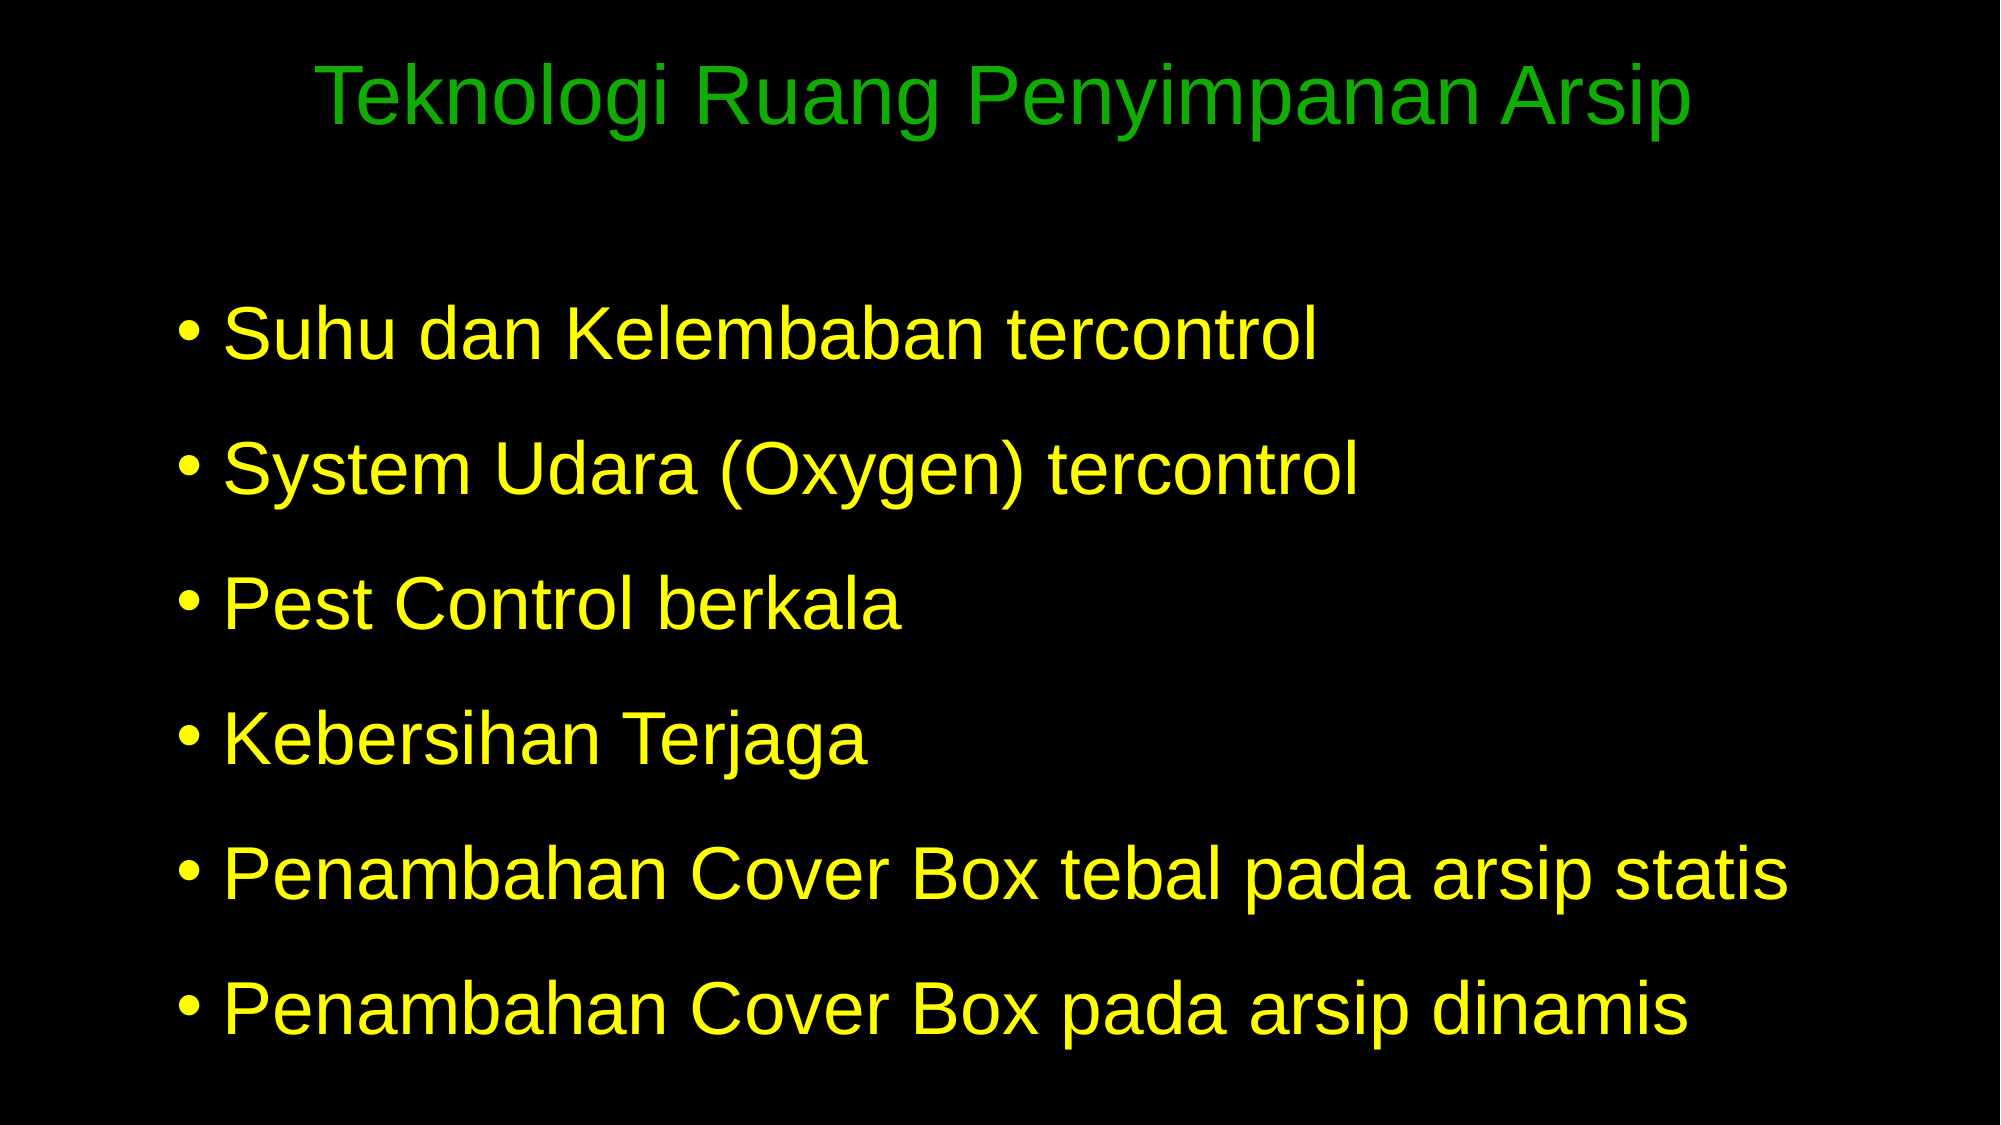

# Teknologi Ruang Penyimpanan Arsip
Suhu dan Kelembaban tercontrol
System Udara (Oxygen) tercontrol
Pest Control berkala
Kebersihan Terjaga
Penambahan Cover Box tebal pada arsip statis
Penambahan Cover Box pada arsip dinamis